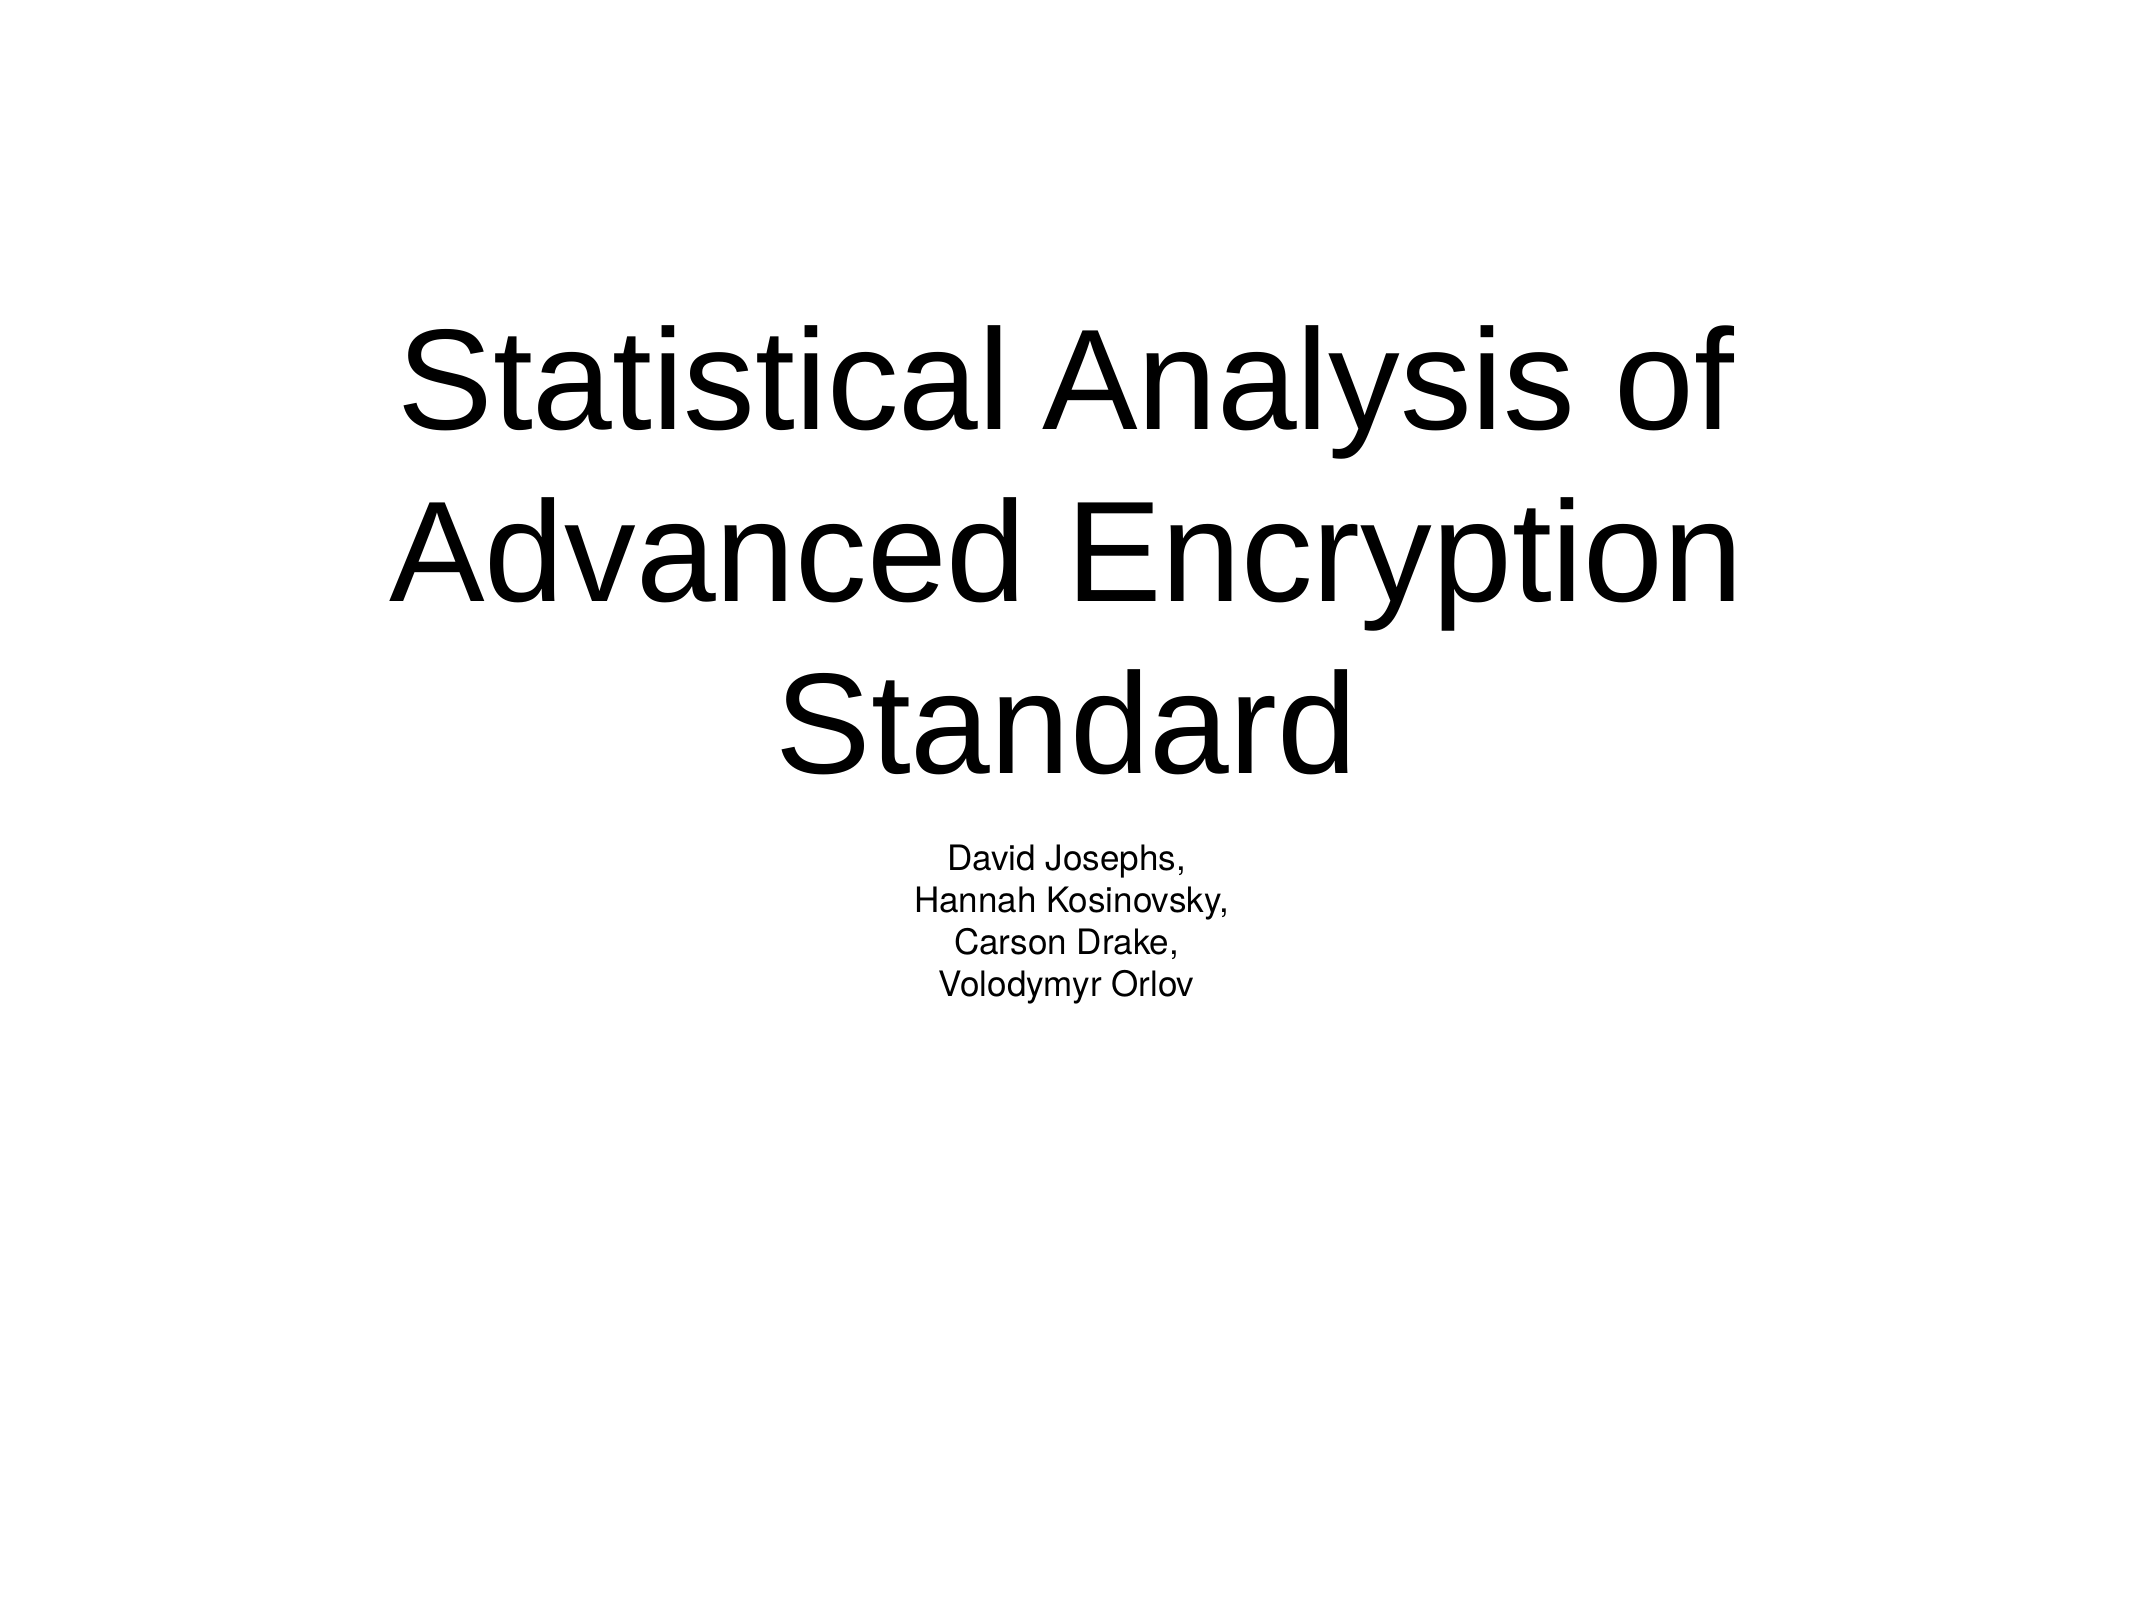

# Statistical Analysis of Advanced Encryption Standard
David Josephs,
 Hannah Kosinovsky,
 Carson Drake,
Volodymyr Orlov